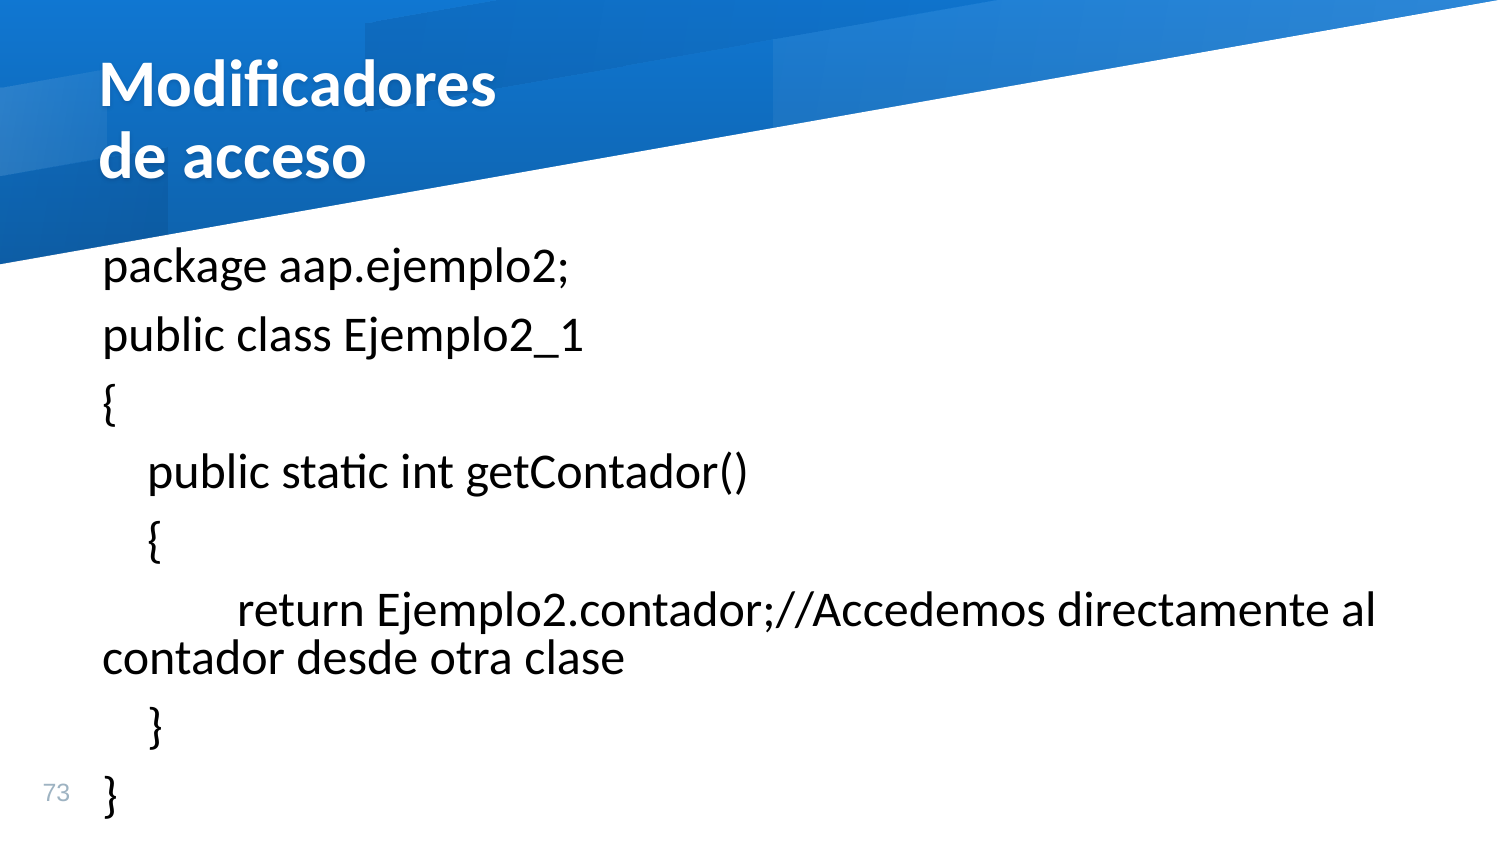

Modificadores
de acceso
package aap.ejemplo2;
public class Ejemplo2_1
{
    public static int getContador()
    {
            return Ejemplo2.contador;//Accedemos directamente al contador desde otra clase
    }
}
73